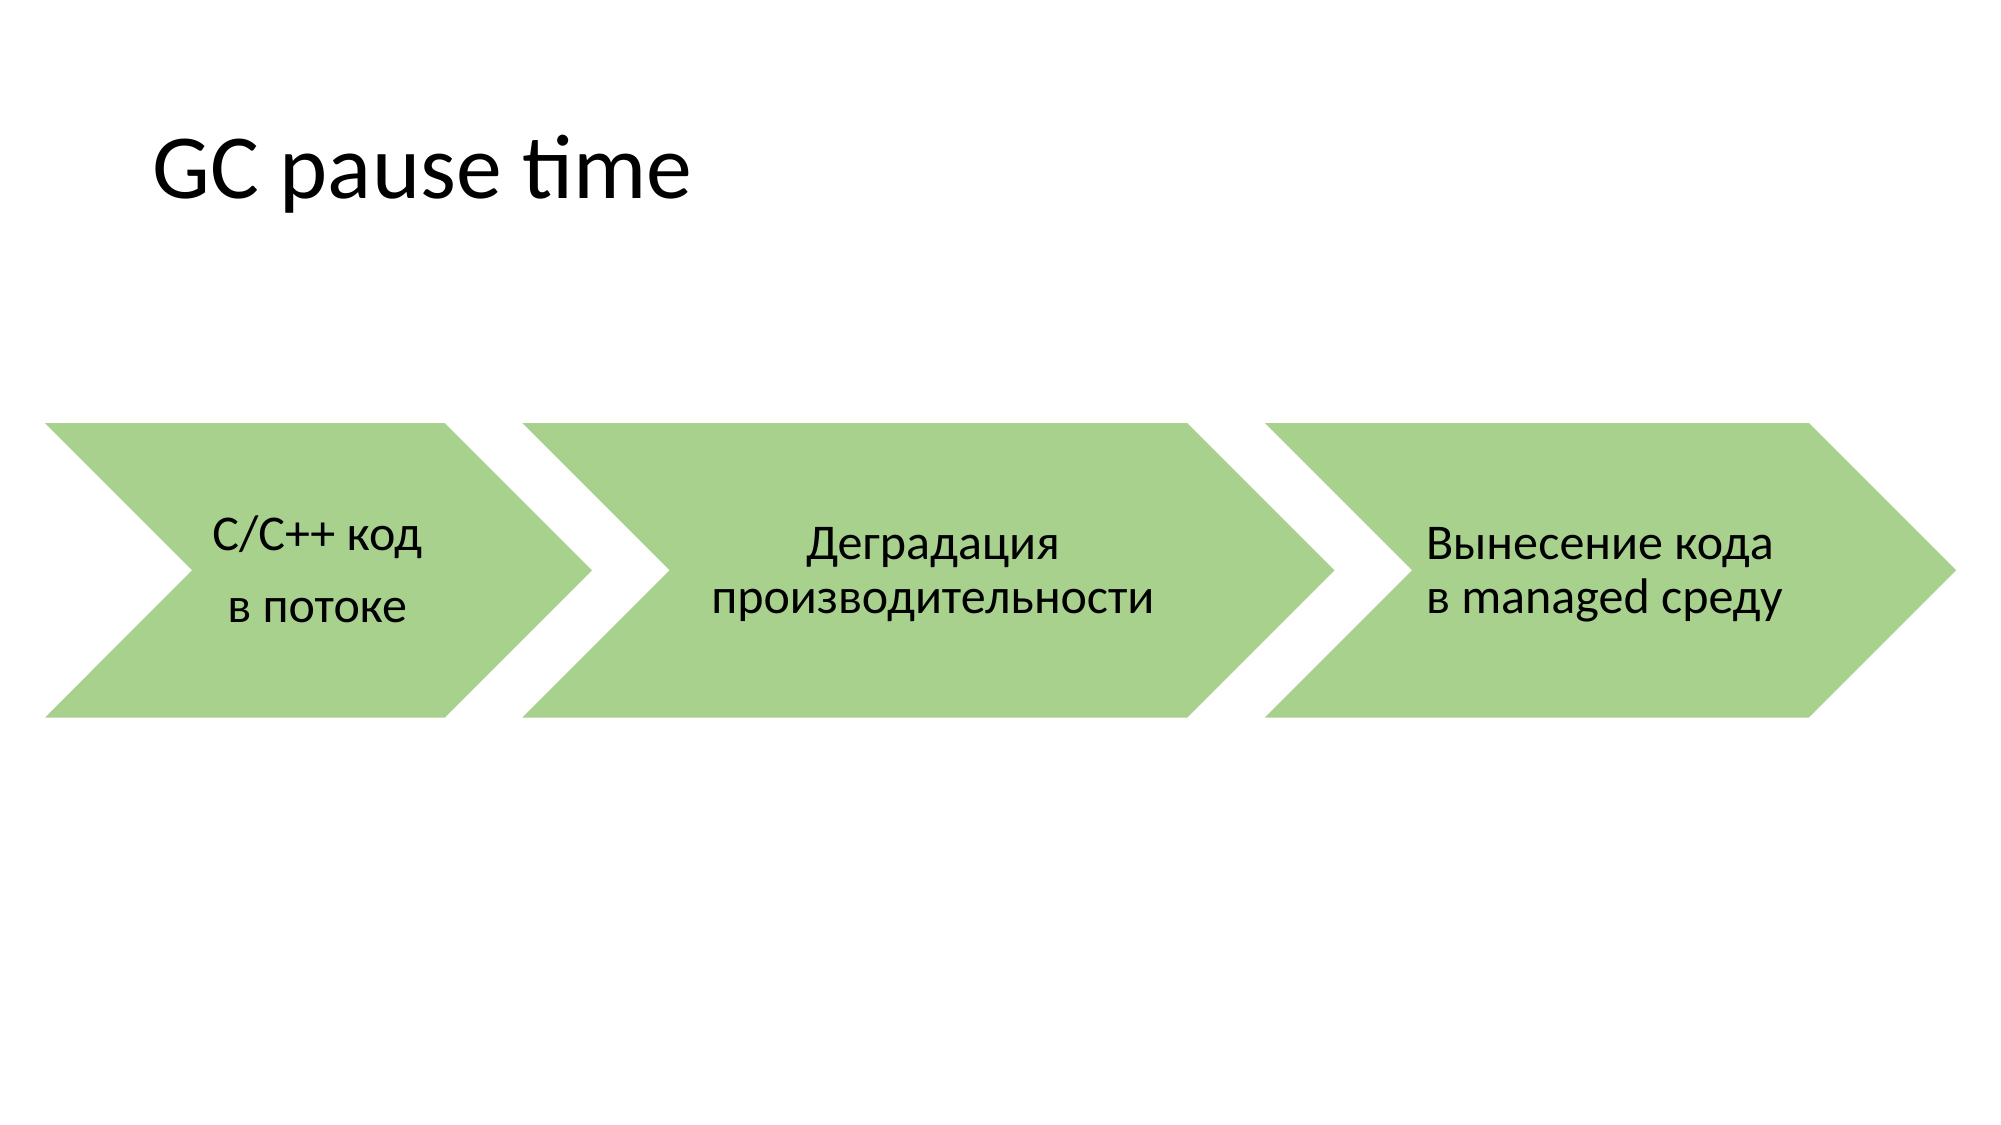

С/С++ код
в потоке
Деградация производительности
Вынесение кода в managed среду
# GC pause time